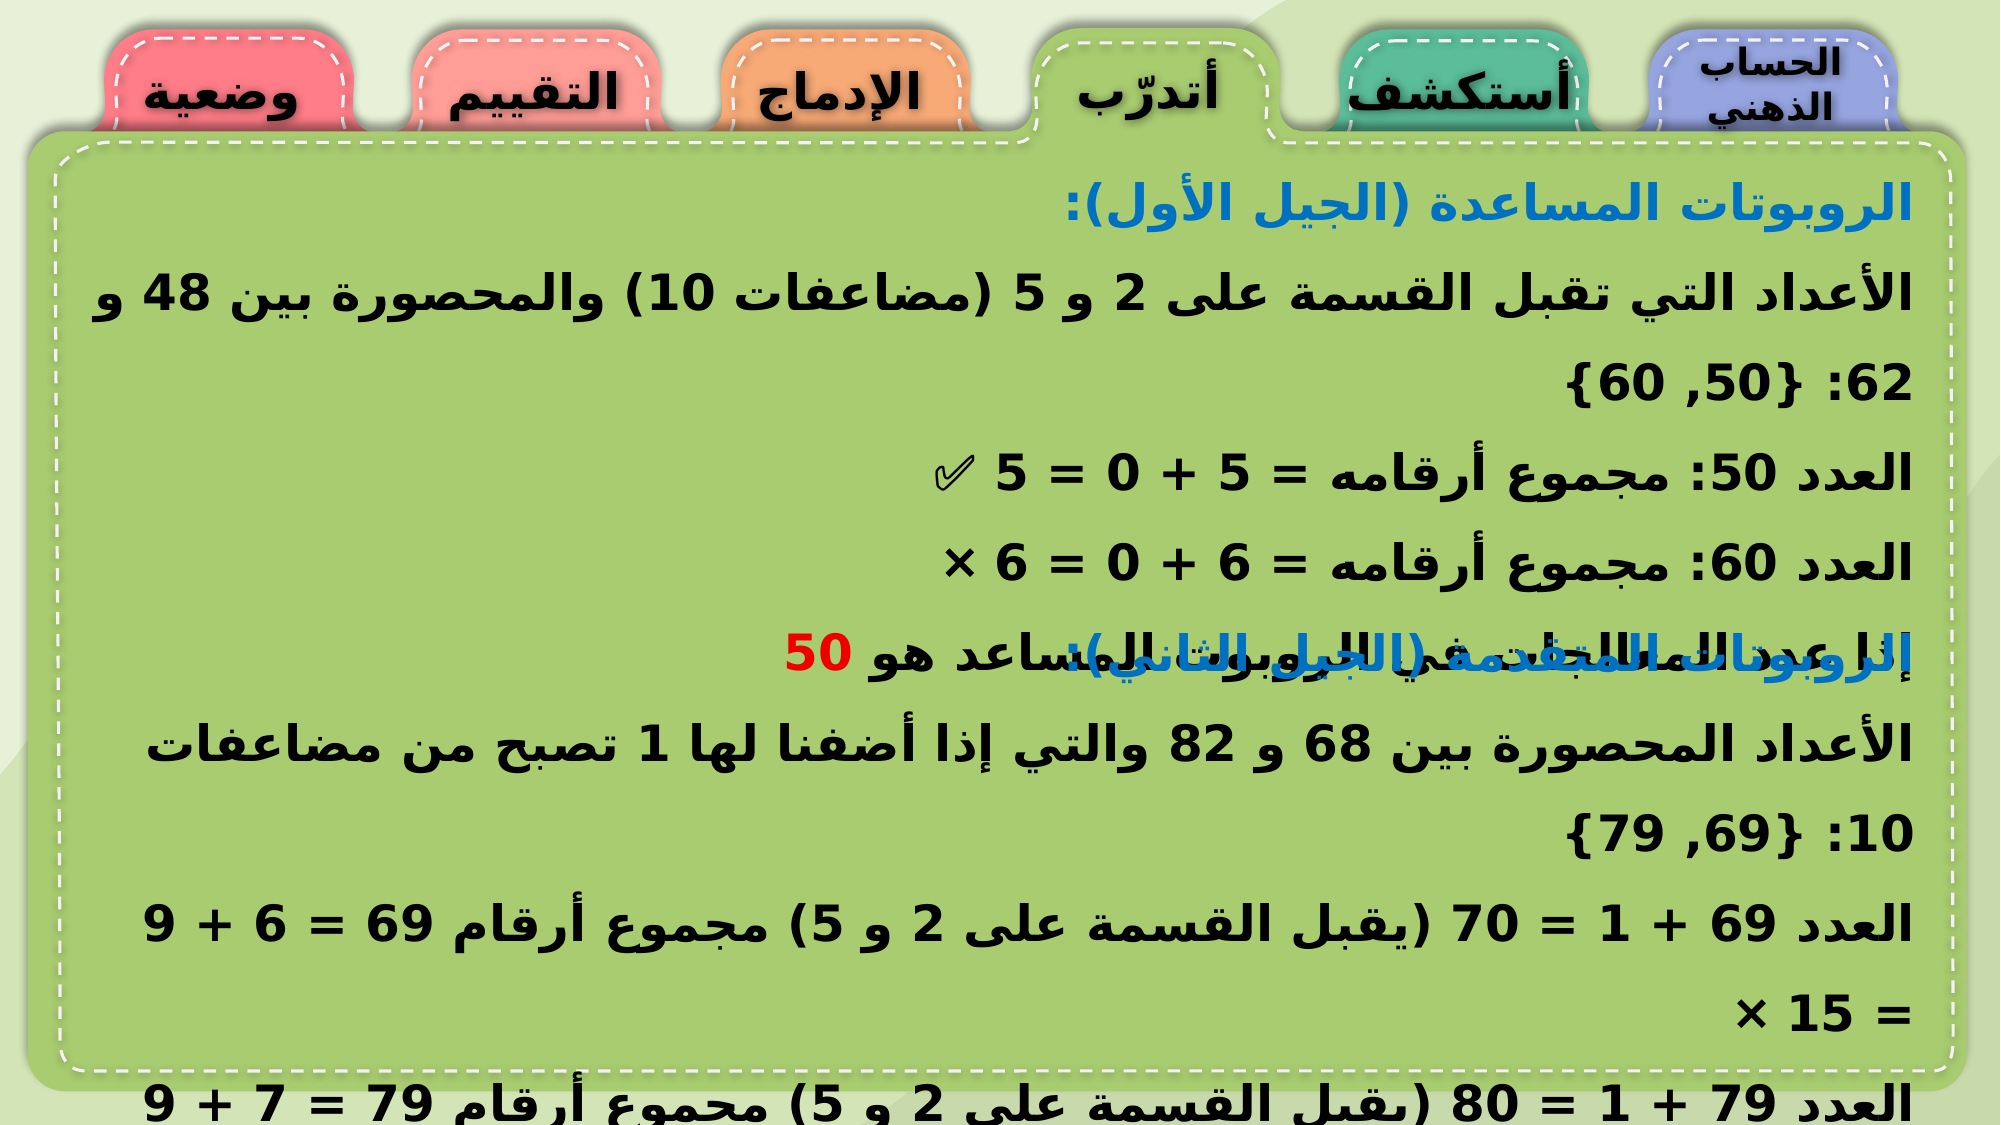

الحساب
الذهني
أتدرّب
وضعية
التقييم
الإدماج
أستكشف
الروبوتات المساعدة (الجيل الأول):
الأعداد التي تقبل القسمة على 2 و 5 (مضاعفات 10) والمحصورة بين 48 و 62: {50, 60}
العدد 50: مجموع أرقامه = 5 + 0 = 5 ✅
العدد 60: مجموع أرقامه = 6 + 0 = 6 ❌
إذا عدد المعالجات في الروبوت المساعد هو 50
الروبوتات المتقدمة (الجيل الثاني):
الأعداد المحصورة بين 68 و 82 والتي إذا أضفنا لها 1 تصبح من مضاعفات 10: {69, 79}
العدد 69 + 1 = 70 (يقبل القسمة على 2 و 5) مجموع أرقام 69 = 6 + 9 = 15 ❌
العدد 79 + 1 = 80 (يقبل القسمة على 2 و 5) مجموع أرقام 79 = 7 + 9 = 16 ✅
إذا عدد المعالجات في الروبوت المتقدم هو 79.